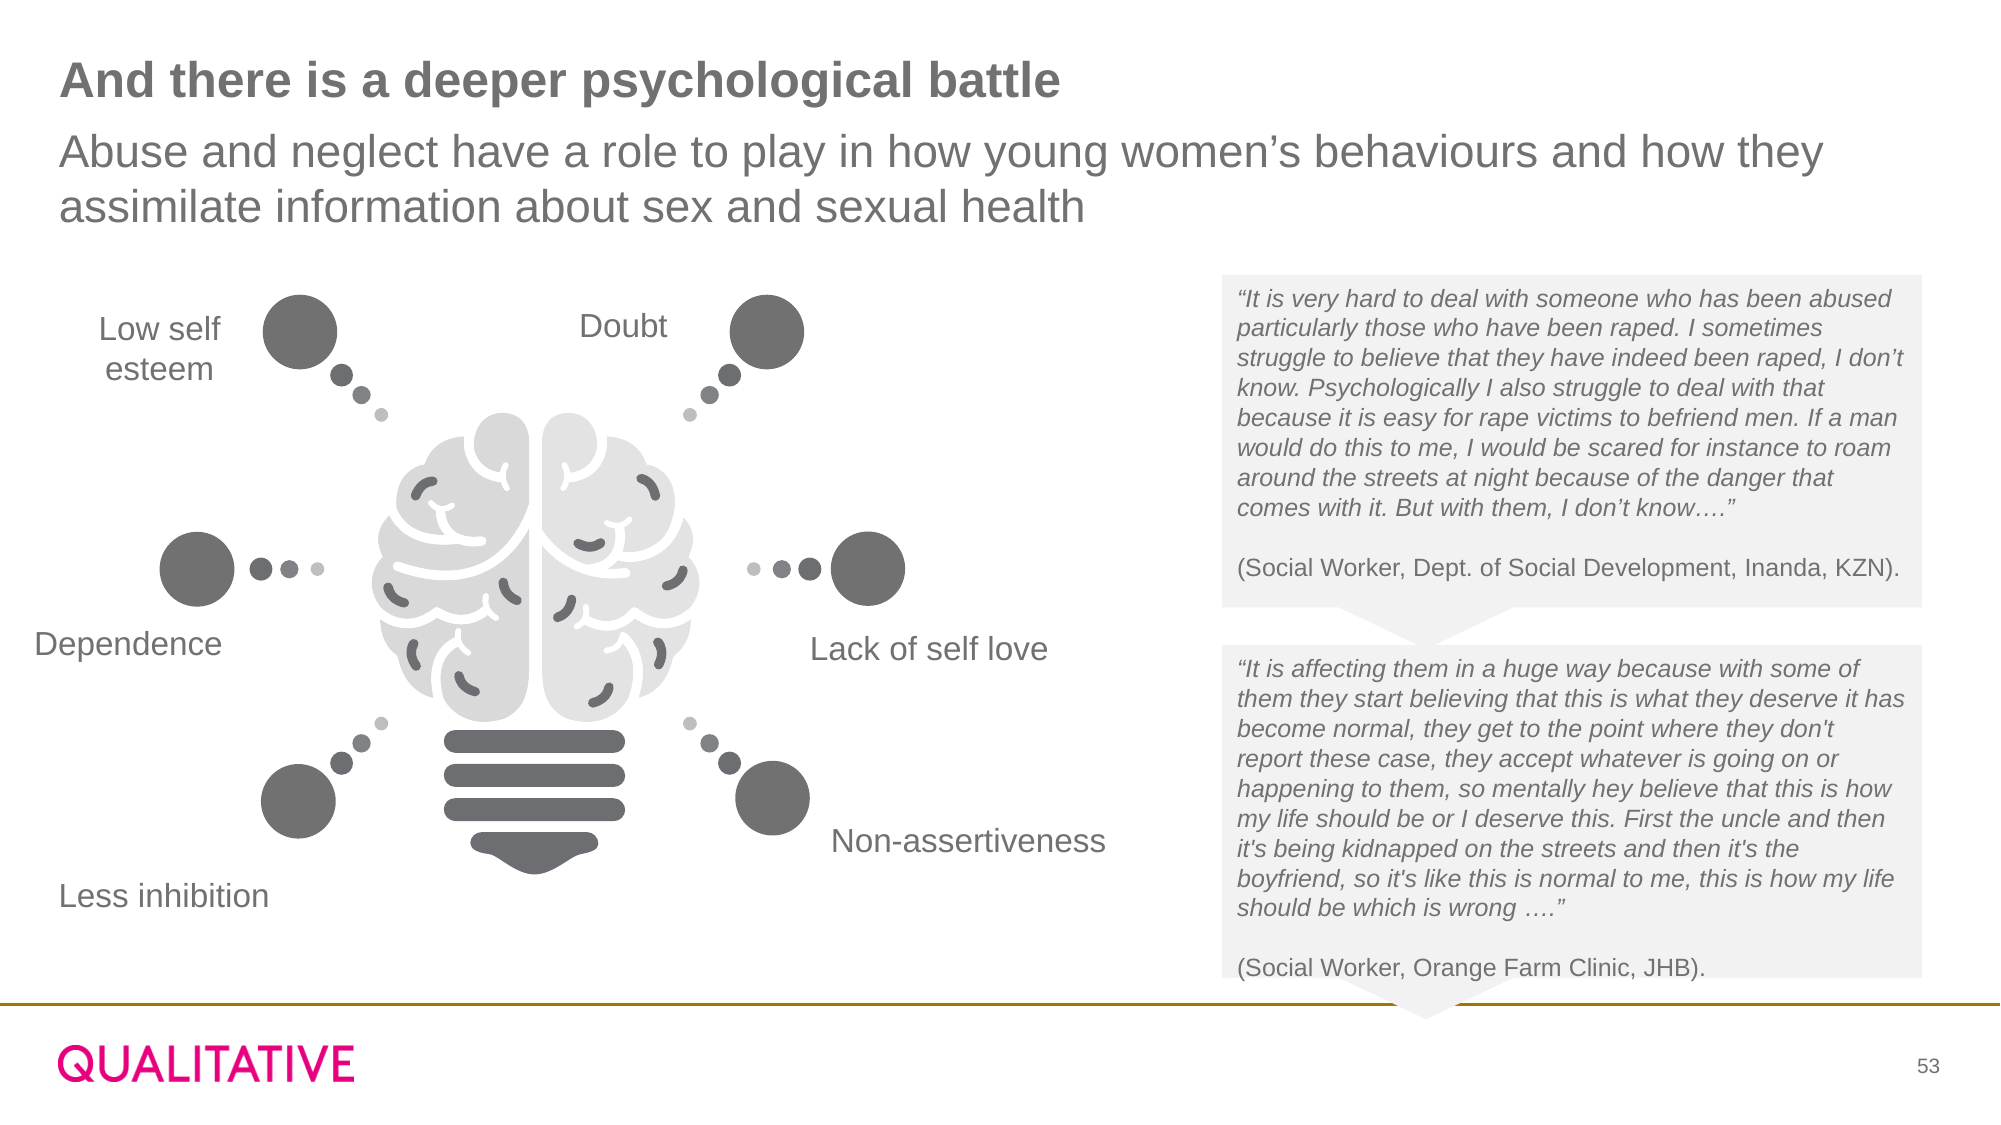

# And there is a deeper psychological battle
Abuse and neglect have a role to play in how young women’s behaviours and how they assimilate information about sex and sexual health

“It is very hard to deal with someone who has been abused particularly those who have been raped. I sometimes struggle to believe that they have indeed been raped, I don’t know. Psychologically I also struggle to deal with that because it is easy for rape victims to befriend men. If a man would do this to me, I would be scared for instance to roam around the streets at night because of the danger that comes with it. But with them, I don’t know….”
(Social Worker, Dept. of Social Development, Inanda, KZN).

Low self esteem
Doubt
Dependence
Lack of self love
“It is affecting them in a huge way because with some of them they start believing that this is what they deserve it has become normal, they get to the point where they don't report these case, they accept whatever is going on or happening to them, so mentally hey believe that this is how my life should be or I deserve this. First the uncle and then it's being kidnapped on the streets and then it's the boyfriend, so it's like this is normal to me, this is how my life should be which is wrong ….”
(Social Worker, Orange Farm Clinic, JHB).
Non-assertiveness
Less inhibition
53